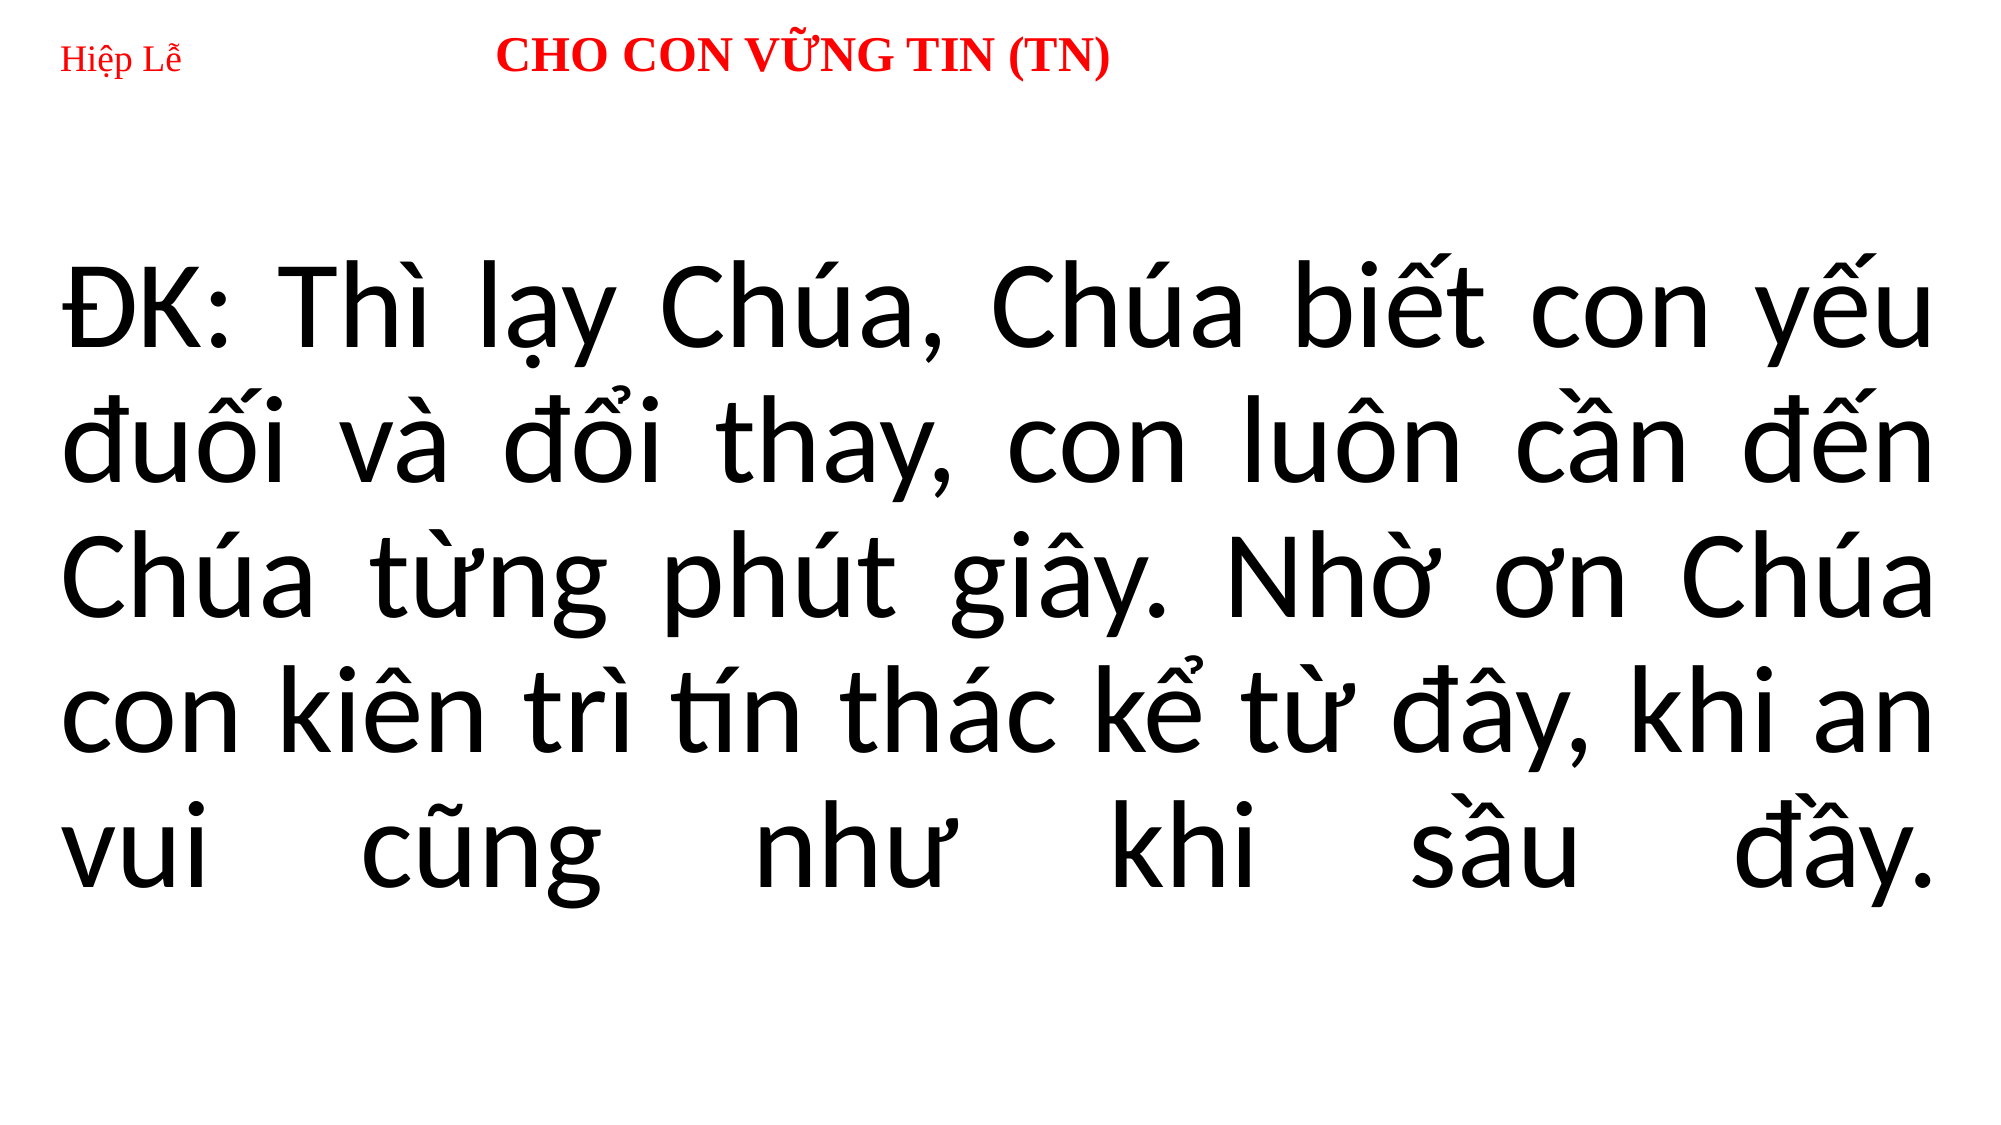

# Hiệp Lễ                                 CHO CON VỮNG TIN (TN)
ĐK: Thì lạy Chúa, Chúa biết con yếu đuối và đổi thay, con luôn cần đến Chúa từng phút giây. Nhờ ơn Chúa con kiên trì tín thác kể từ đây, khi an vui cũng như khi sầu đầy.